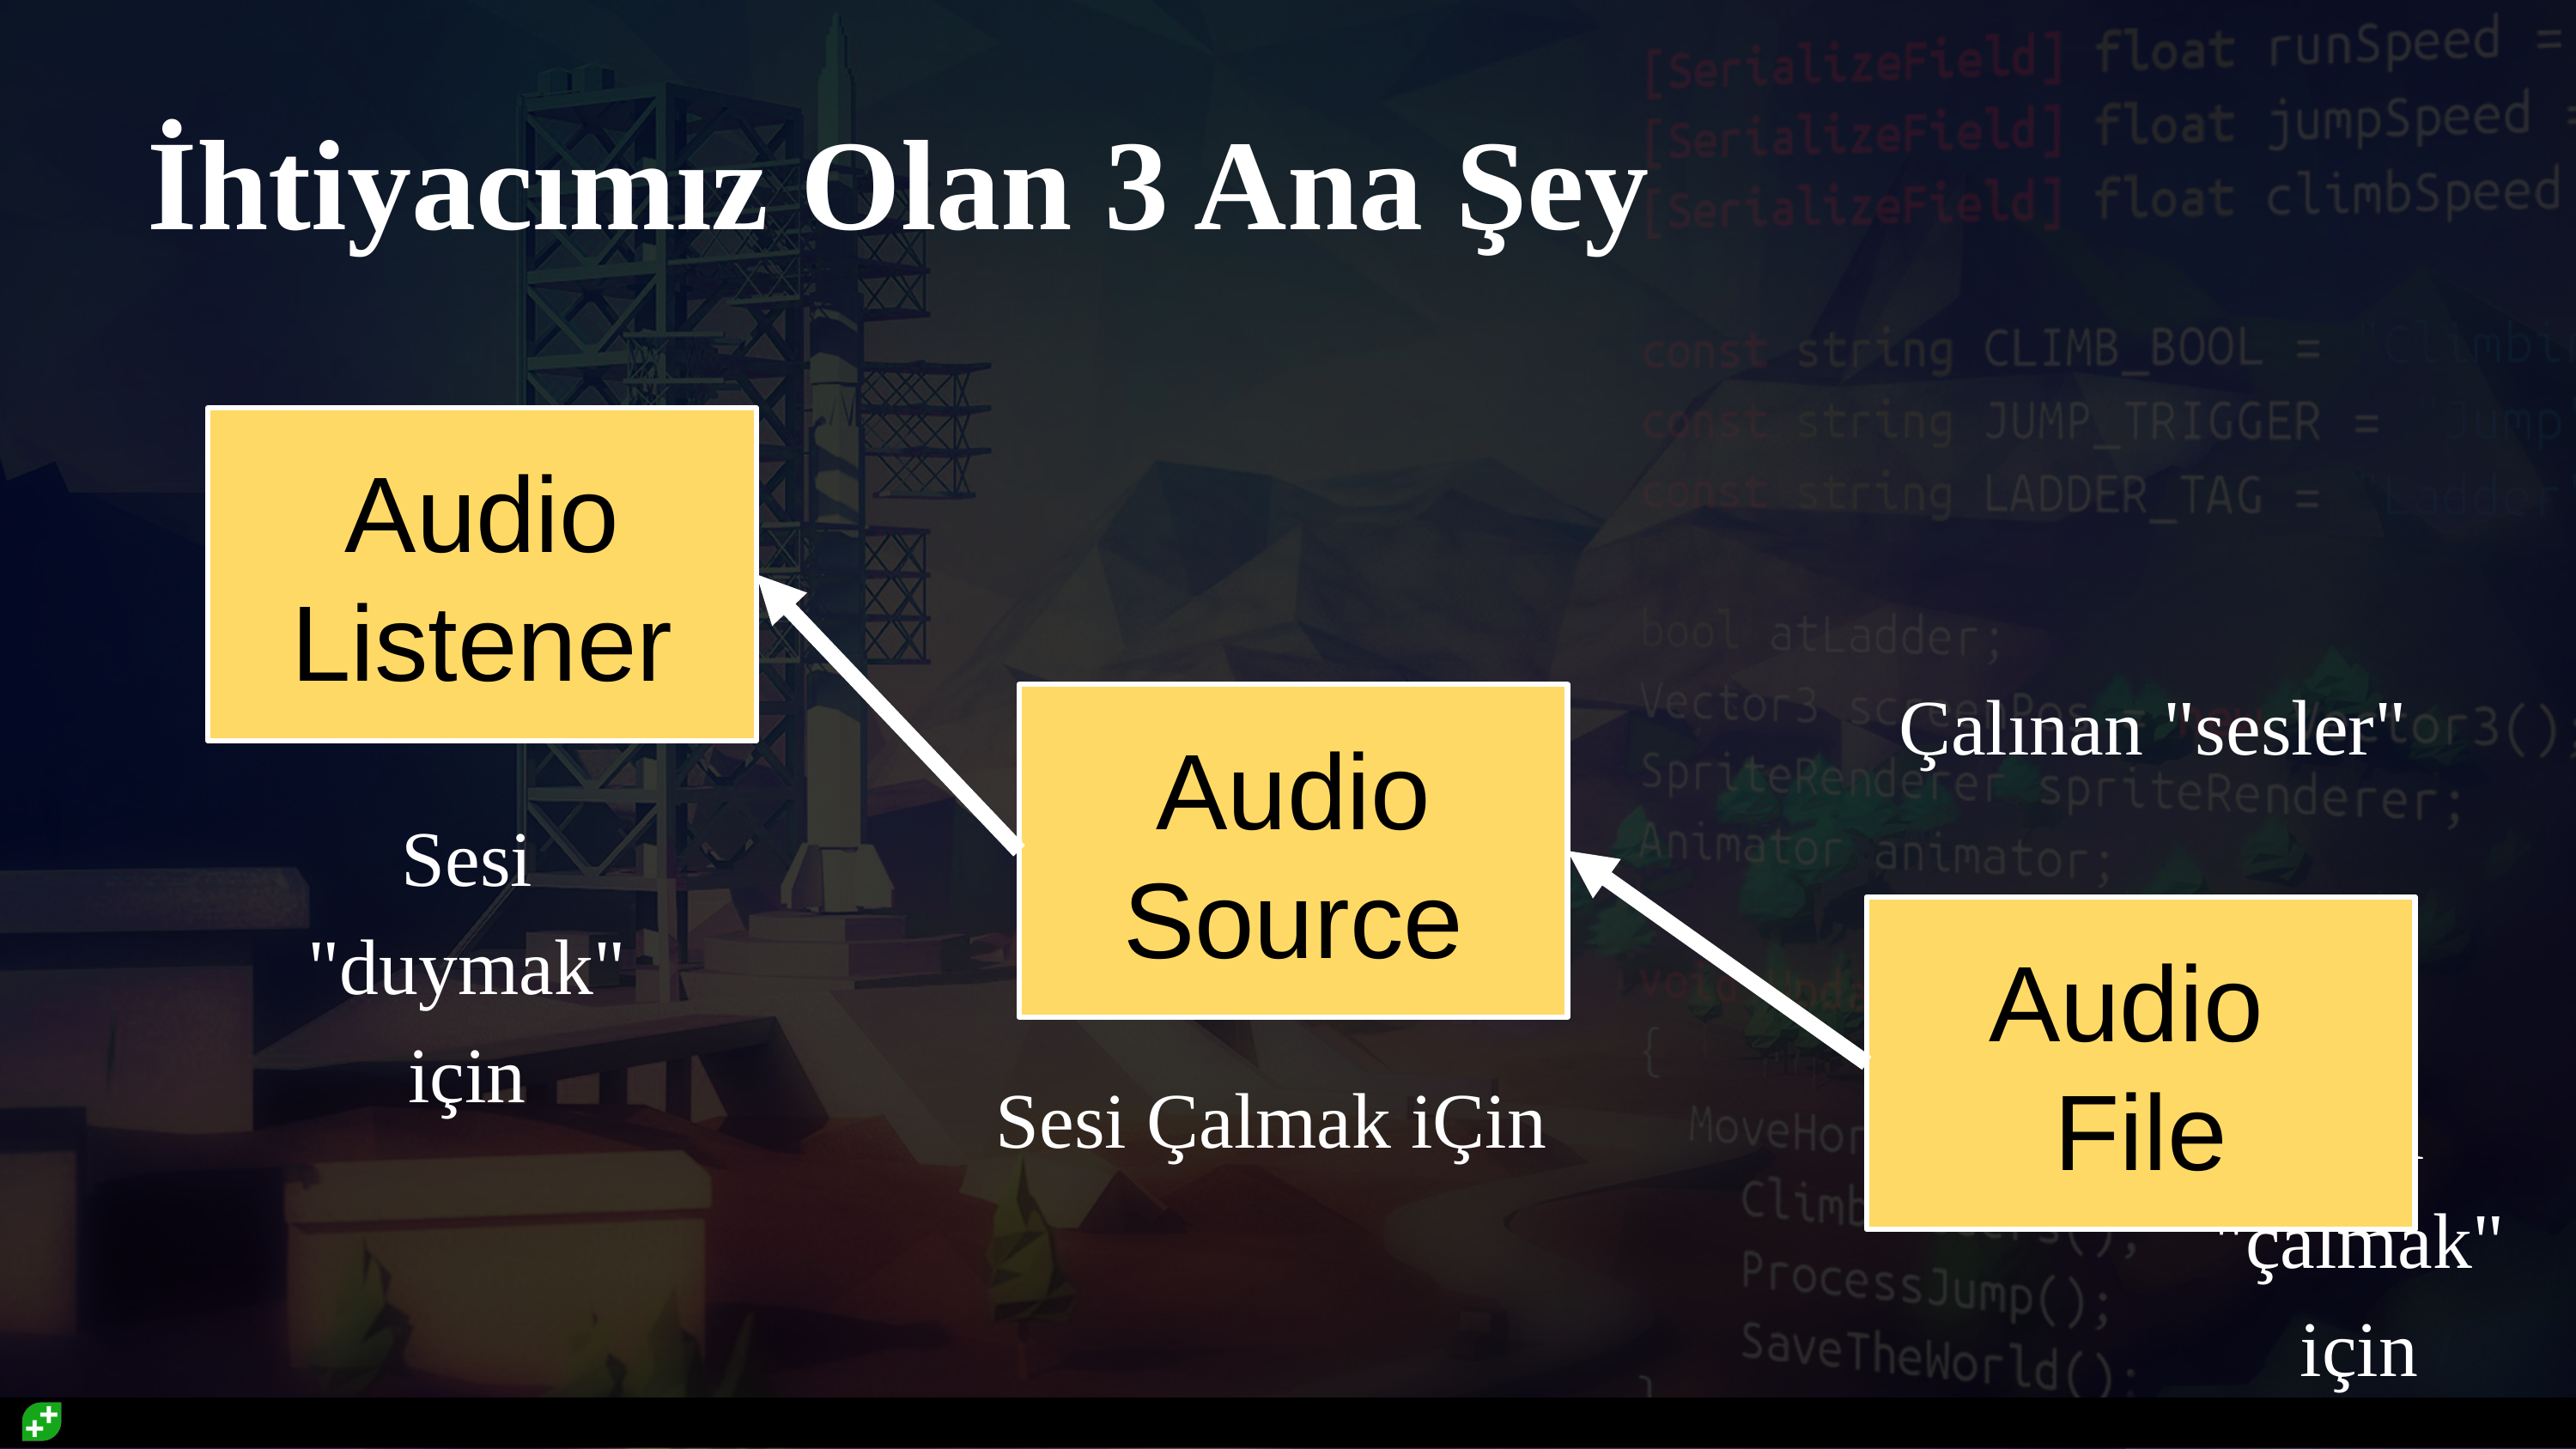

# İhtiyacımız Olan 3 Ana Şey
Audio Listener
Çalınan "sesler"
Audio Source
Sesi "duymak" için
Audio
File
Sesi "çalmak" için
Sesi Çalmak iÇin